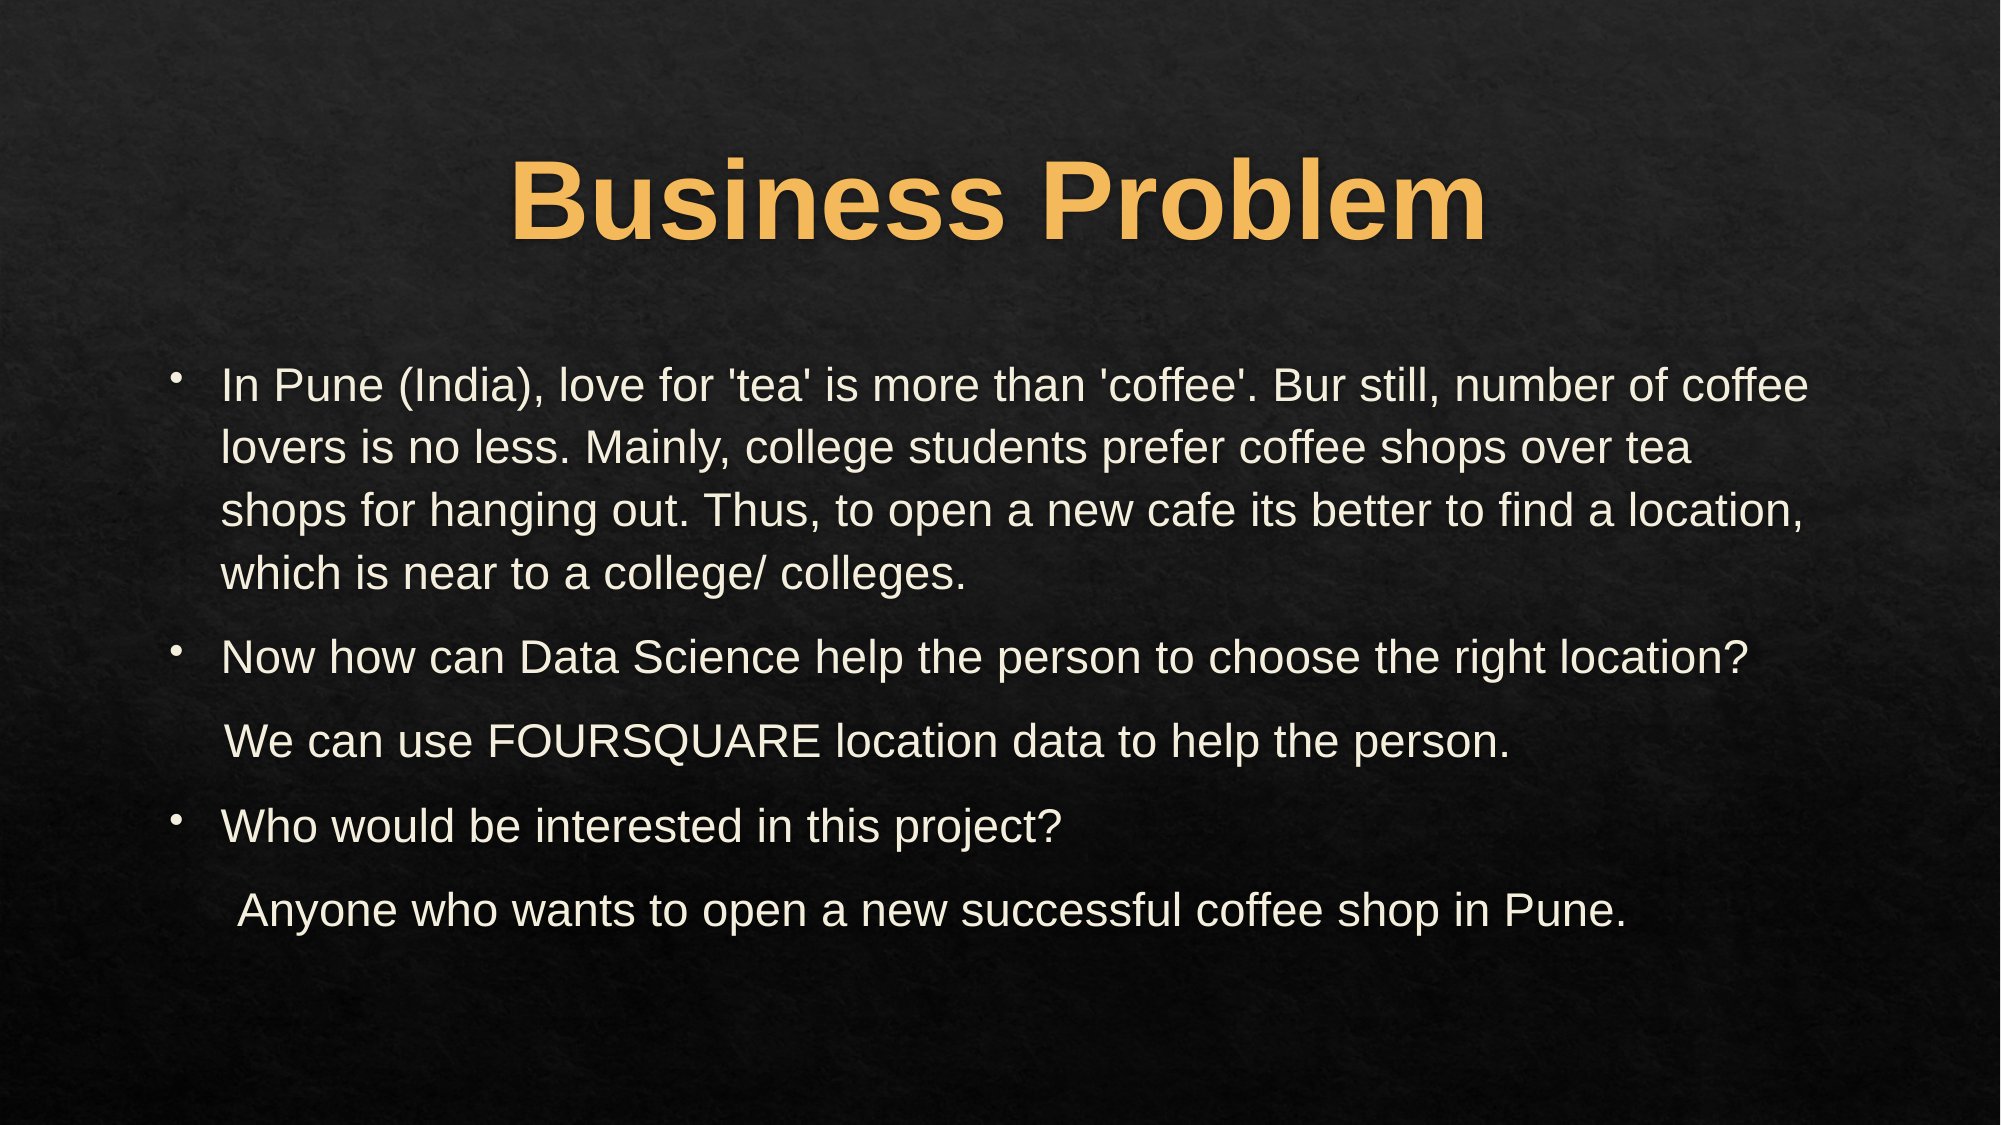

# Business Problem
In Pune (India), love for 'tea' is more than 'coffee'. Bur still, number of coffee lovers is no less. Mainly, college students prefer coffee shops over tea shops for hanging out. Thus, to open a new cafe its better to find a location, which is near to a college/ colleges.
Now how can Data Science help the person to choose the right location?
    We can use FOURSQUARE location data to help the person.
Who would be interested in this project?
     Anyone who wants to open a new successful coffee shop in Pune.